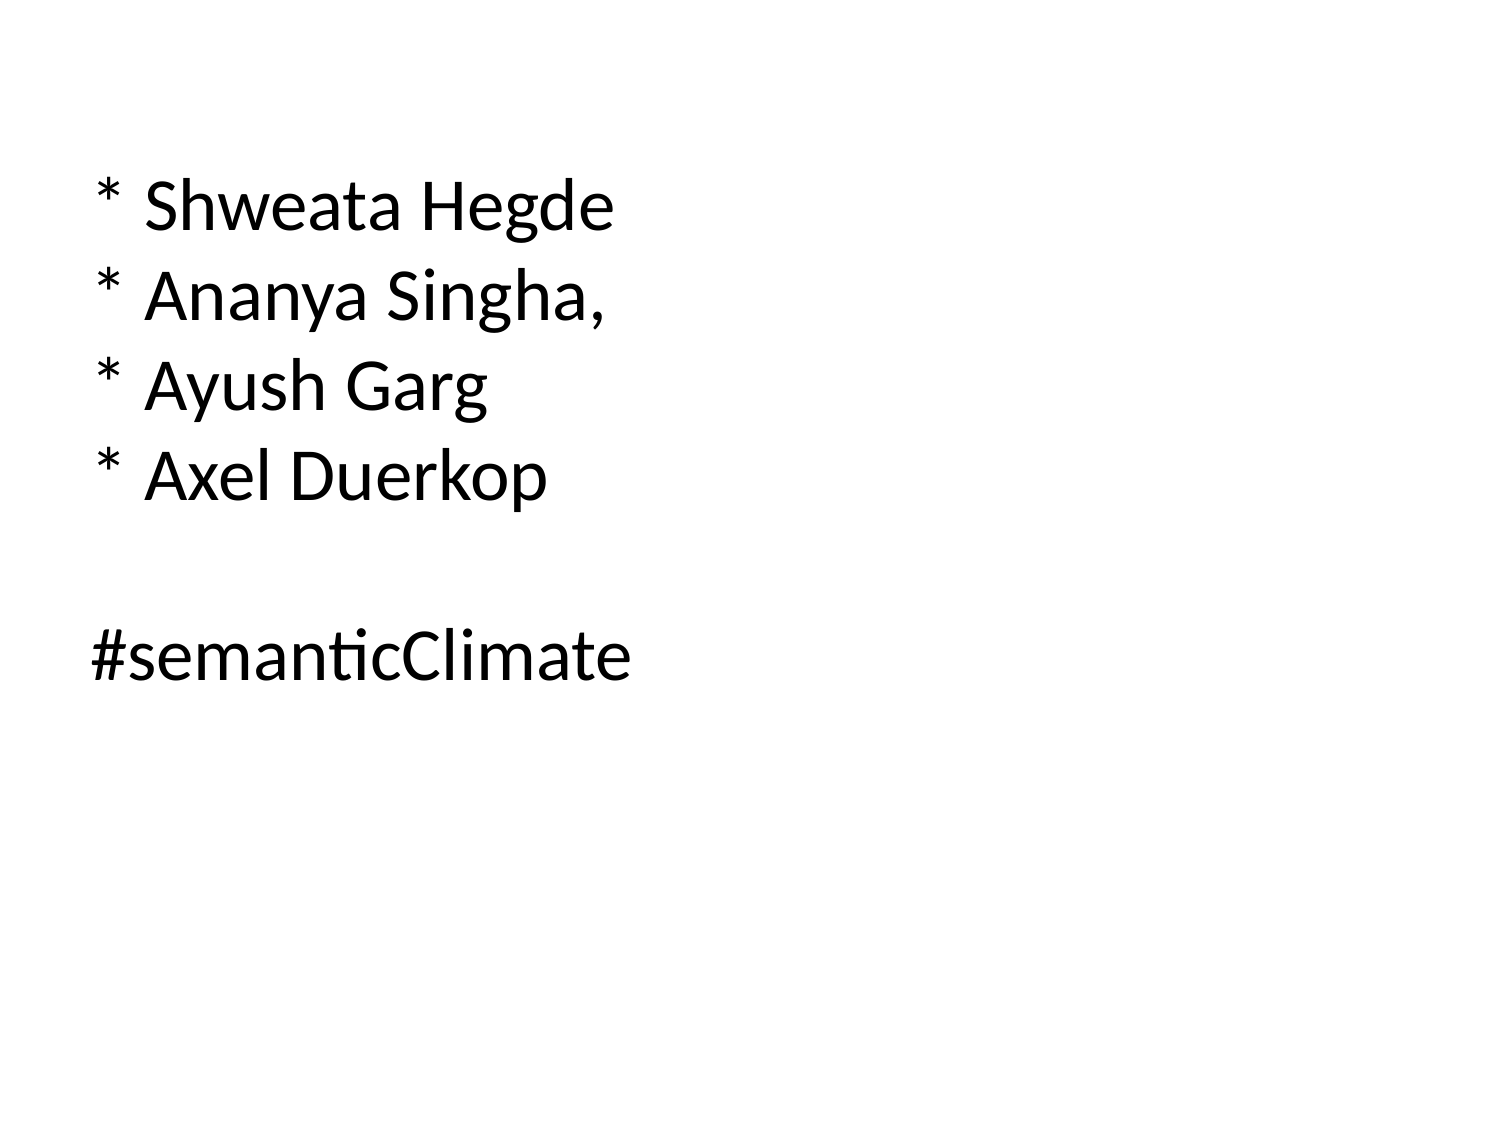

# * Shweata Hegde * Ananya Singha, * Ayush Garg * Axel Duerkop #semanticClimate